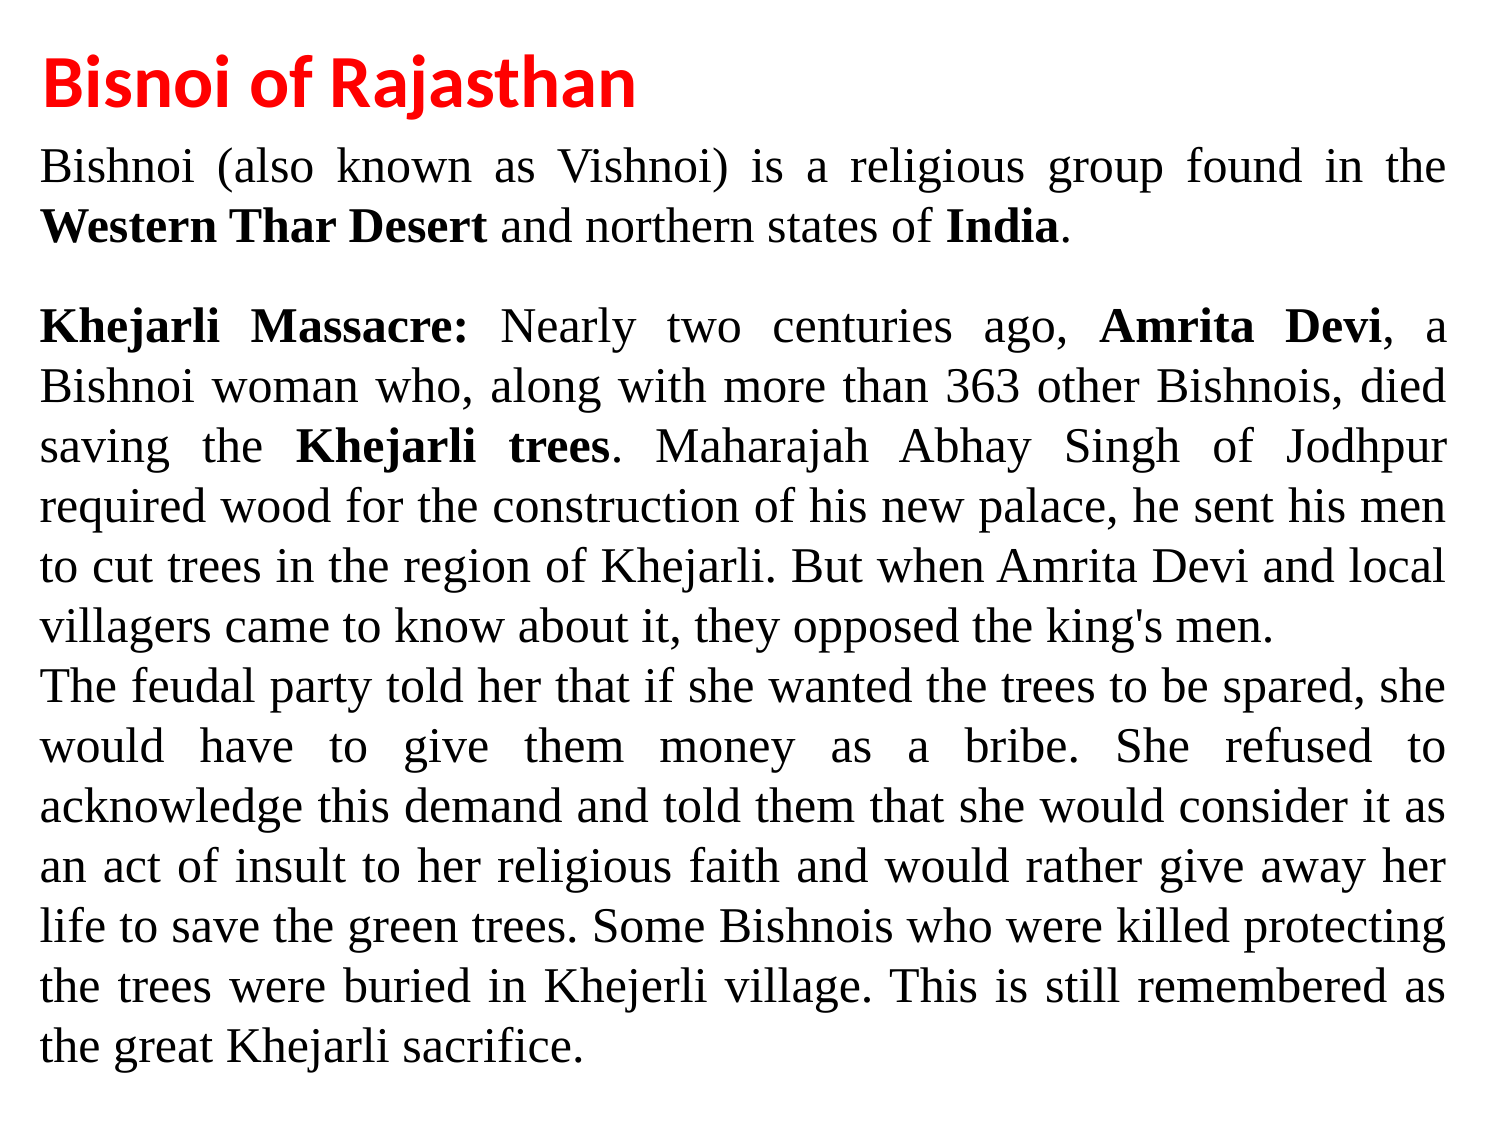

Bisnoi of Rajasthan
Bishnoi (also known as Vishnoi) is a religious group found in the Western Thar Desert and northern states of India.
Khejarli Massacre: Nearly two centuries ago, Amrita Devi, a Bishnoi woman who, along with more than 363 other Bishnois, died saving the Khejarli trees. Maharajah Abhay Singh of Jodhpur required wood for the construction of his new palace, he sent his men to cut trees in the region of Khejarli. But when Amrita Devi and local villagers came to know about it, they opposed the king's men.
The feudal party told her that if she wanted the trees to be spared, she would have to give them money as a bribe. She refused to acknowledge this demand and told them that she would consider it as an act of insult to her religious faith and would rather give away her life to save the green trees. Some Bishnois who were killed protecting the trees were buried in Khejerli village. This is still remembered as the great Khejarli sacrifice.